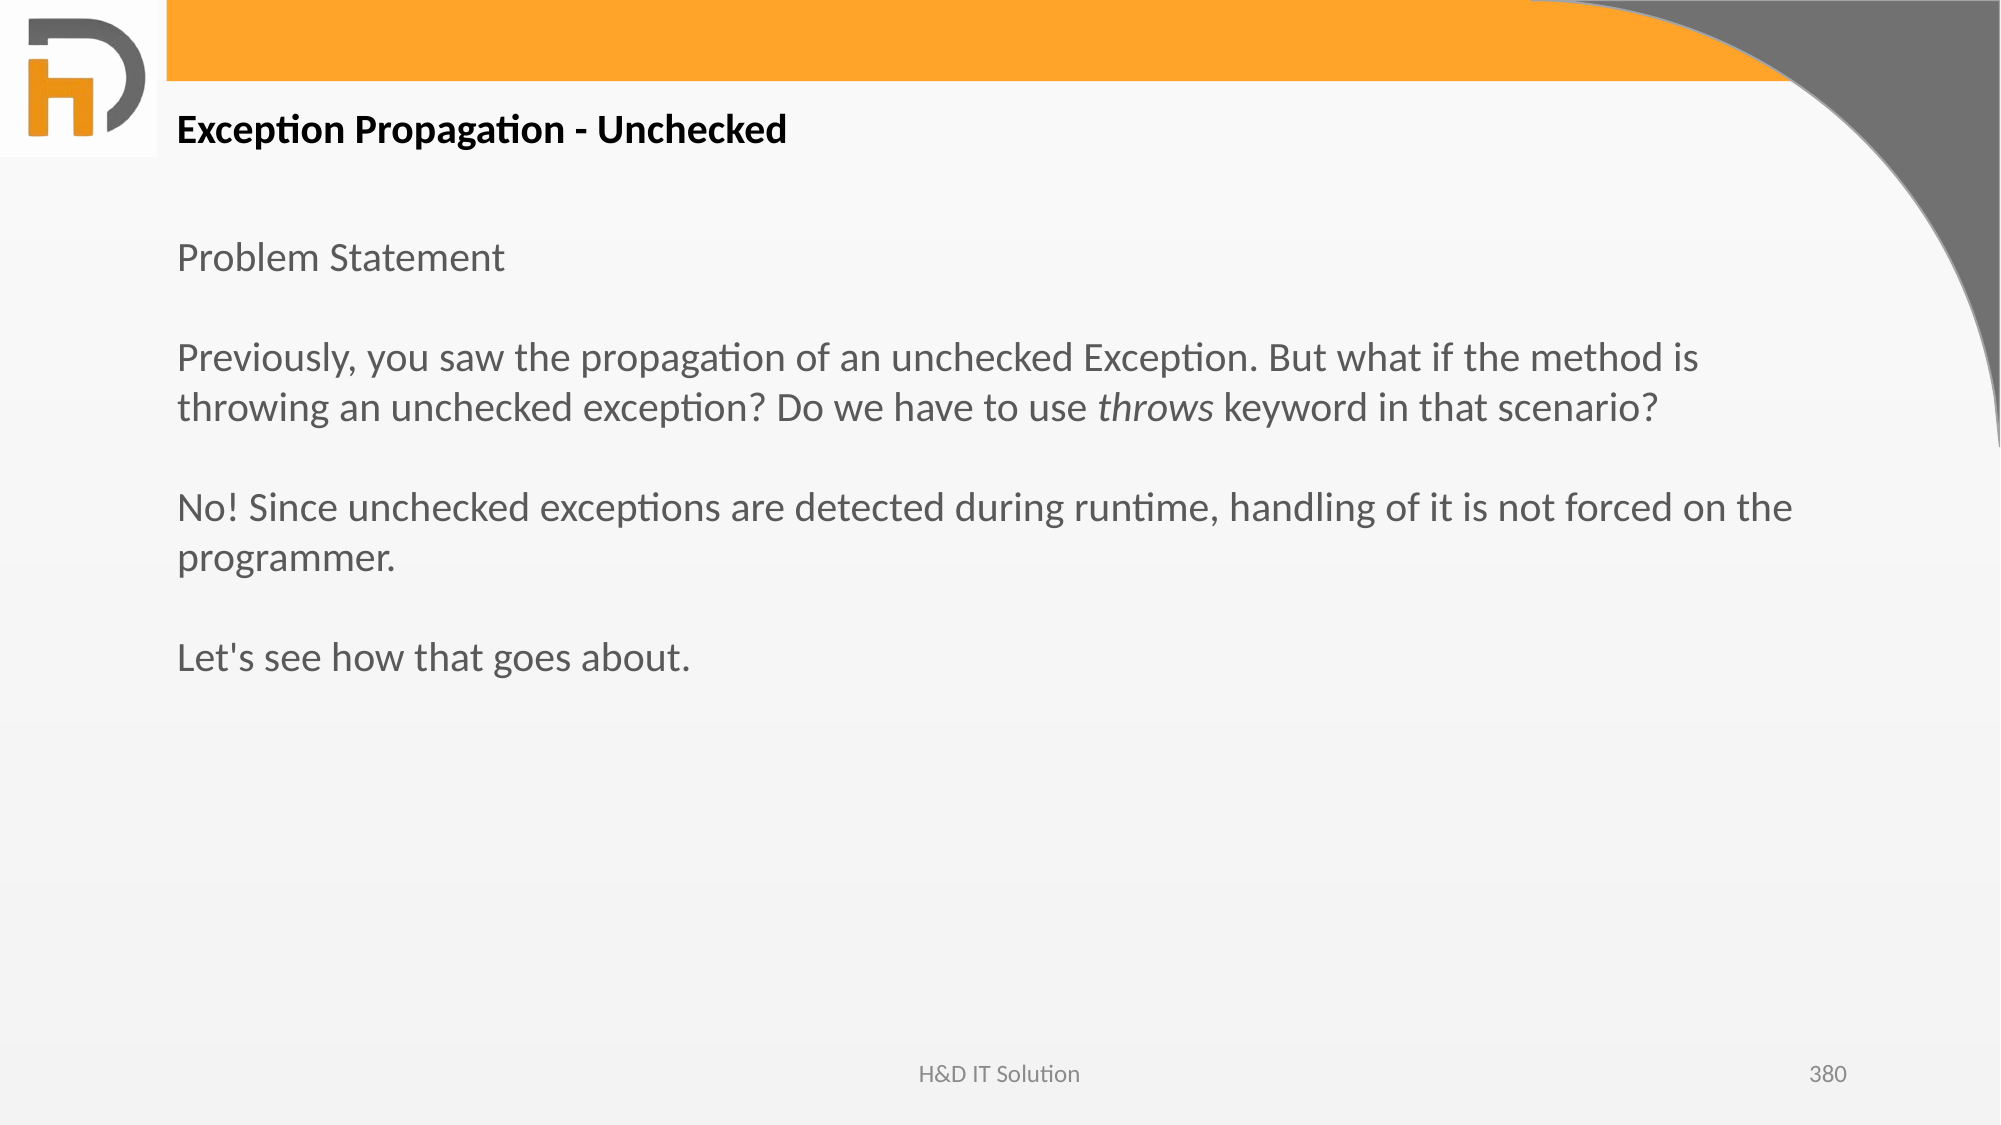

Exception Propagation - Unchecked
Problem Statement

Previously, you saw the propagation of an unchecked Exception. But what if the method is throwing an unchecked exception? Do we have to use throws keyword in that scenario?

No! Since unchecked exceptions are detected during runtime, handling of it is not forced on the programmer.

Let's see how that goes about.
H&D IT Solution
380